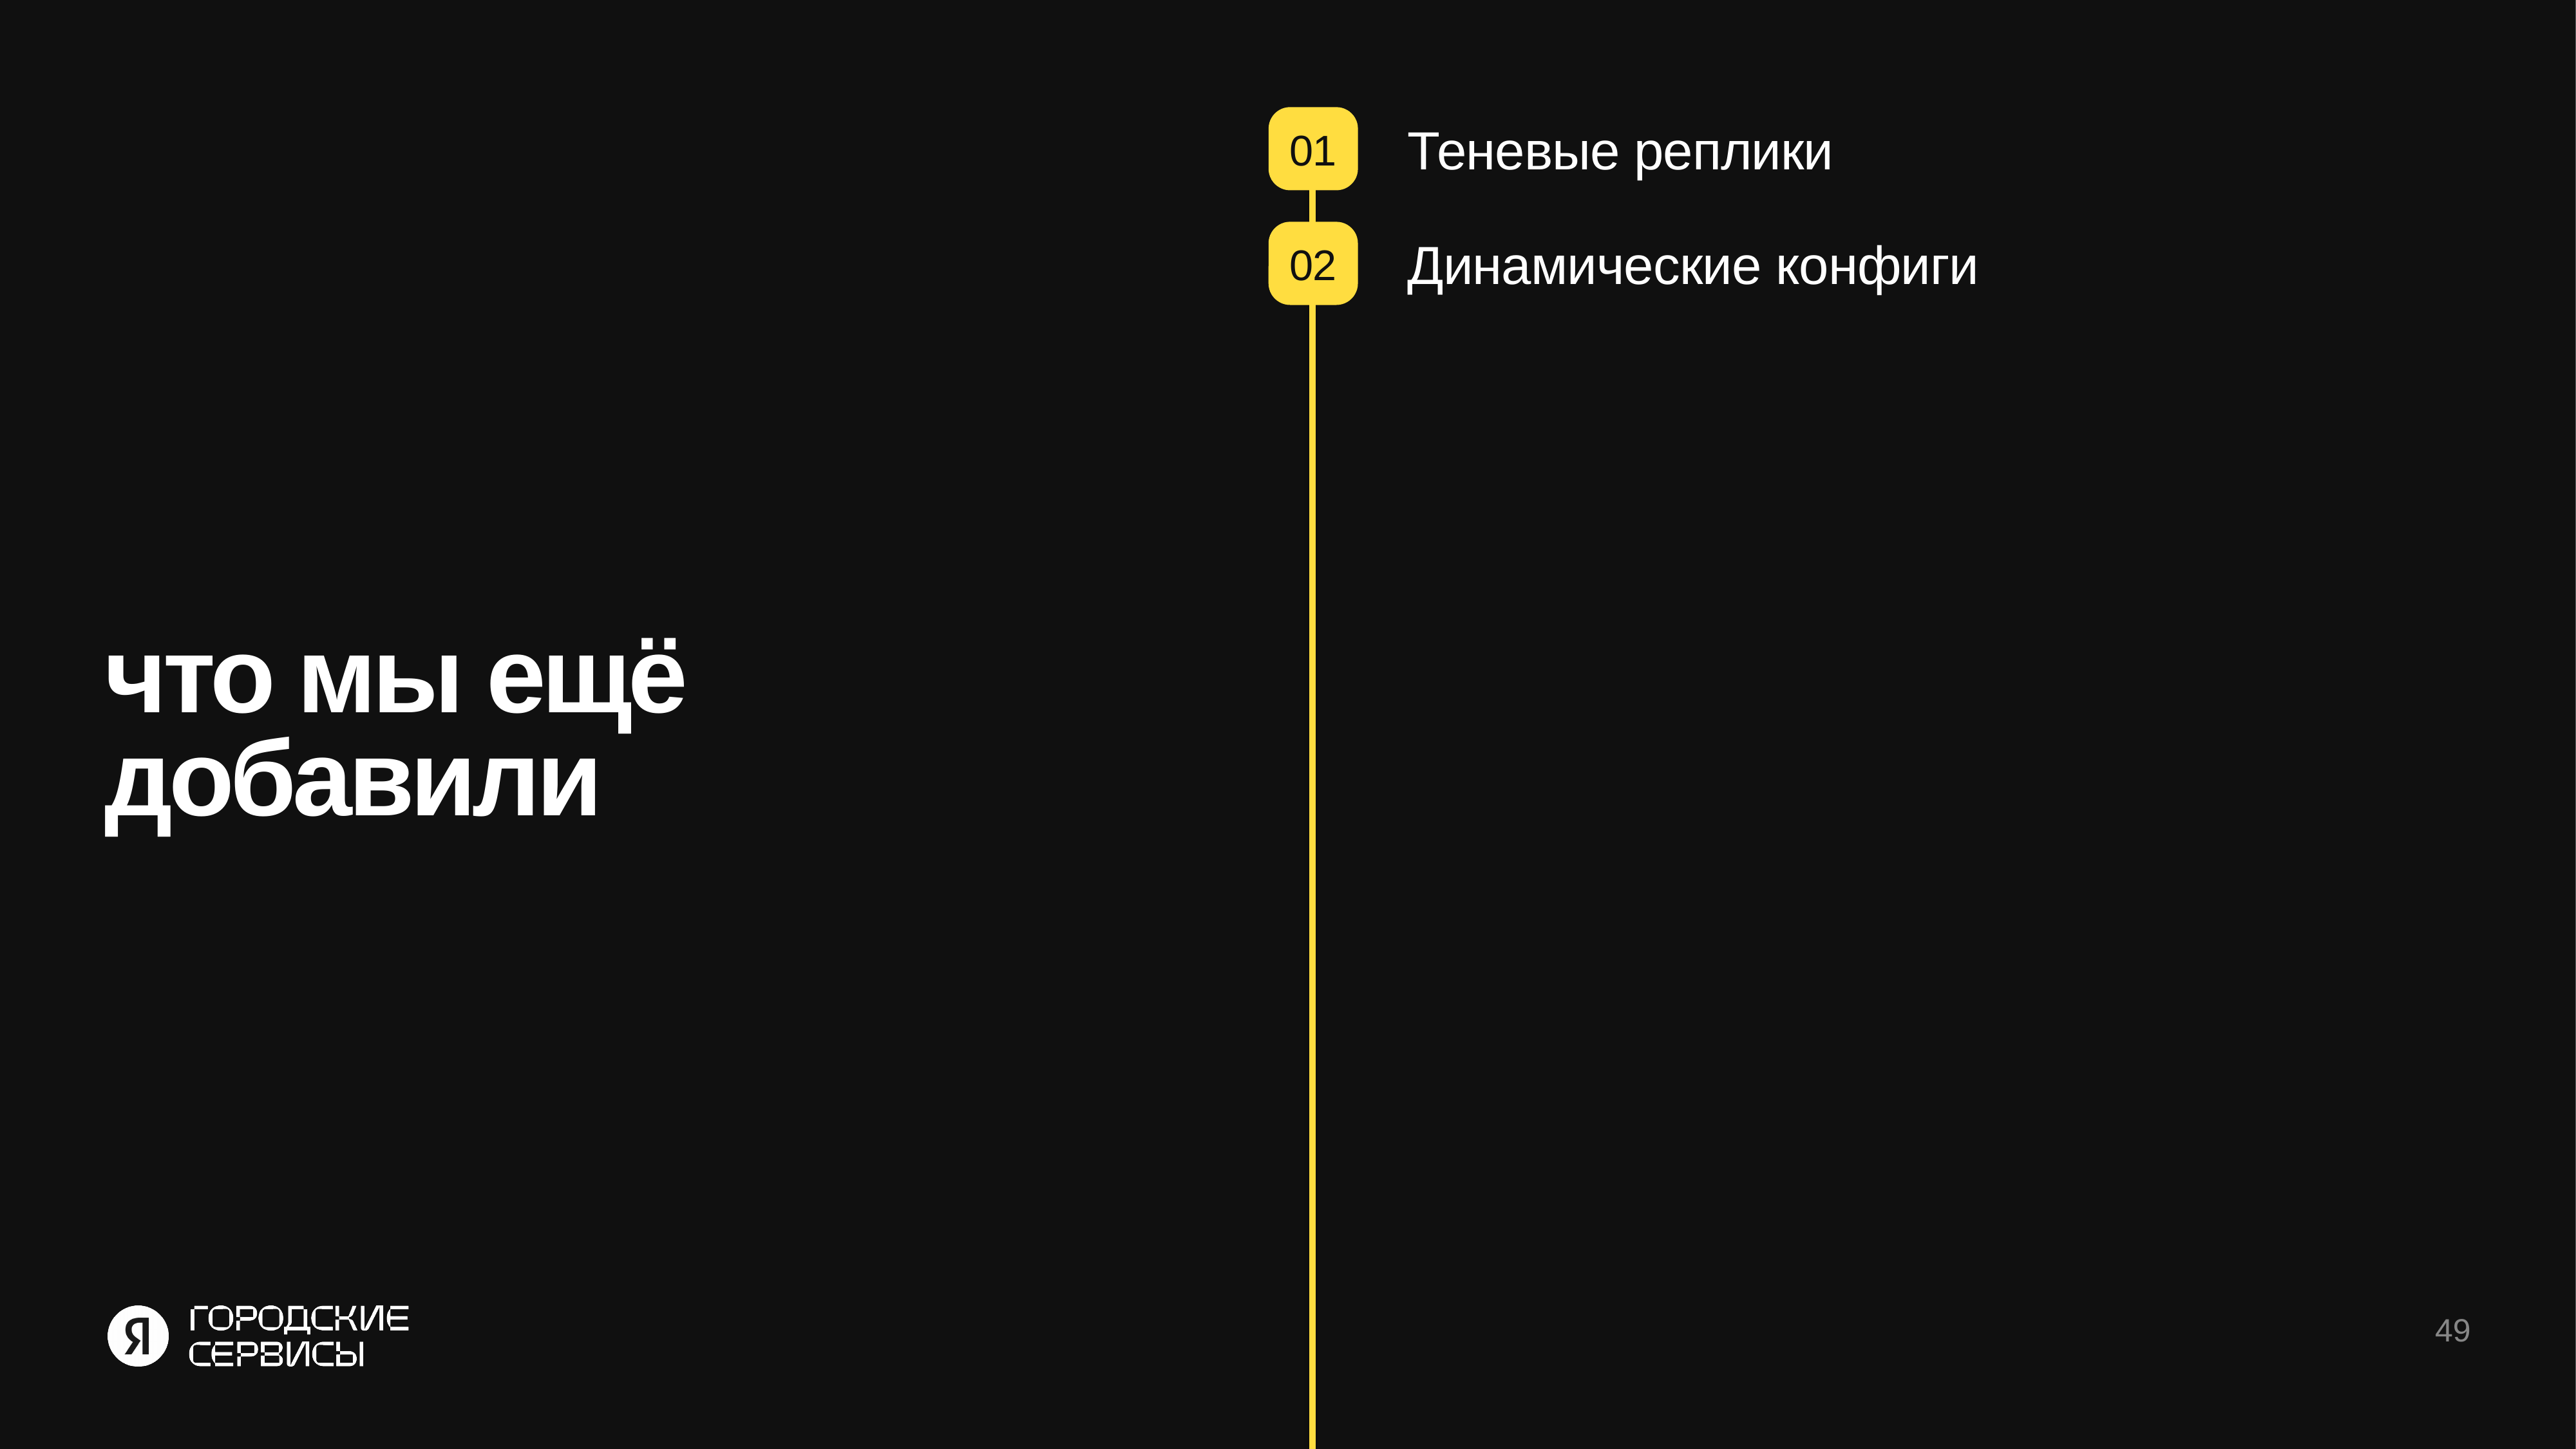

01
Теневые реплики
02
Динамические конфиги
что мы ещё
добавили
49